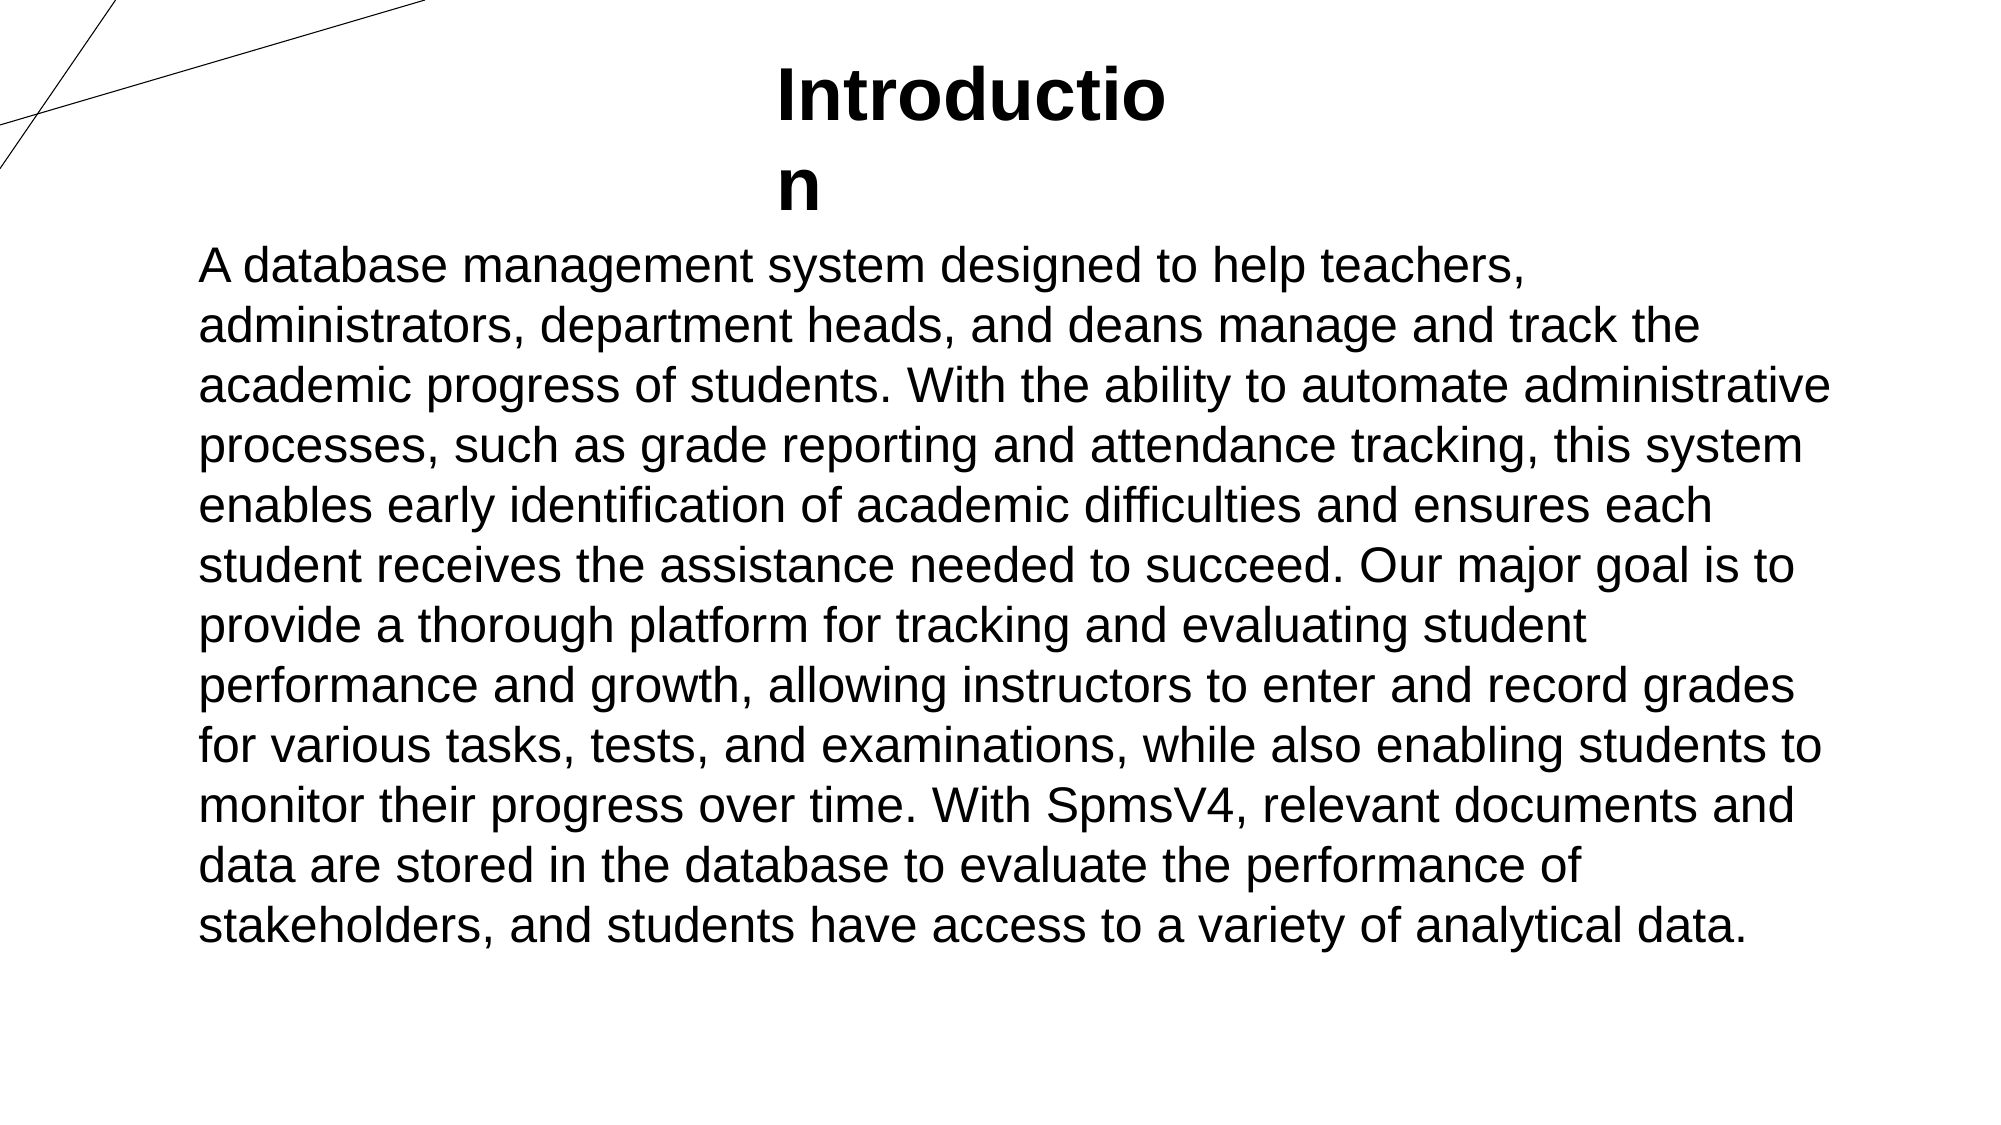

Introduction
A database management system designed to help teachers, administrators, department heads, and deans manage and track the academic progress of students. With the ability to automate administrative processes, such as grade reporting and attendance tracking, this system enables early identification of academic difficulties and ensures each student receives the assistance needed to succeed. Our major goal is to provide a thorough platform for tracking and evaluating student performance and growth, allowing instructors to enter and record grades for various tasks, tests, and examinations, while also enabling students to monitor their progress over time. With SpmsV4, relevant documents and data are stored in the database to evaluate the performance of stakeholders, and students have access to a variety of analytical data.